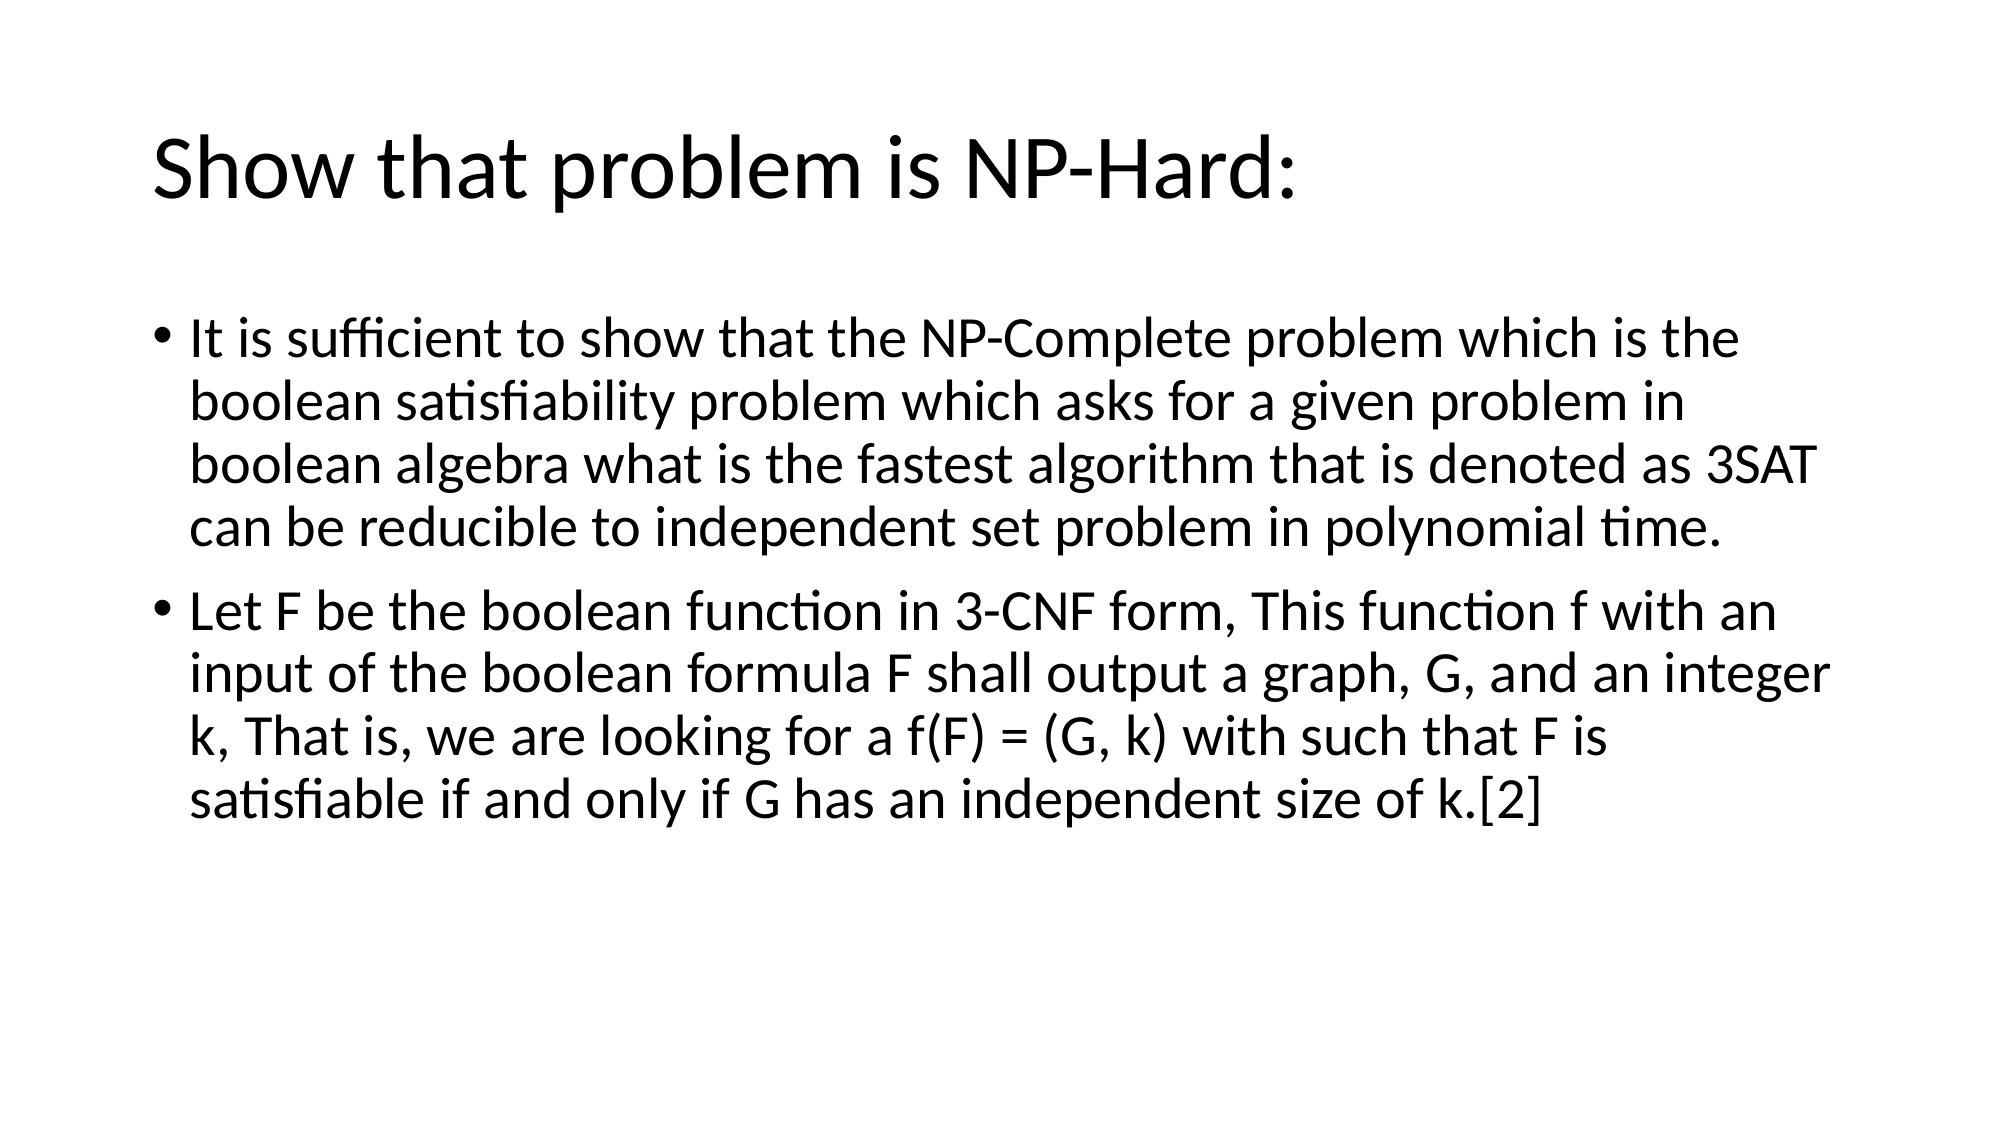

# Show that problem is NP-Hard:
It is sufficient to show that the NP-Complete problem which is the boolean satisfiability problem which asks for a given problem in boolean algebra what is the fastest algorithm that is denoted as 3SAT can be reducible to independent set problem in polynomial time.
Let F be the boolean function in 3-CNF form, This function f with an input of the boolean formula F shall output a graph, G, and an integer k, That is, we are looking for a f(F) = (G, k) with such that F is satisfiable if and only if G has an independent size of k.[2]